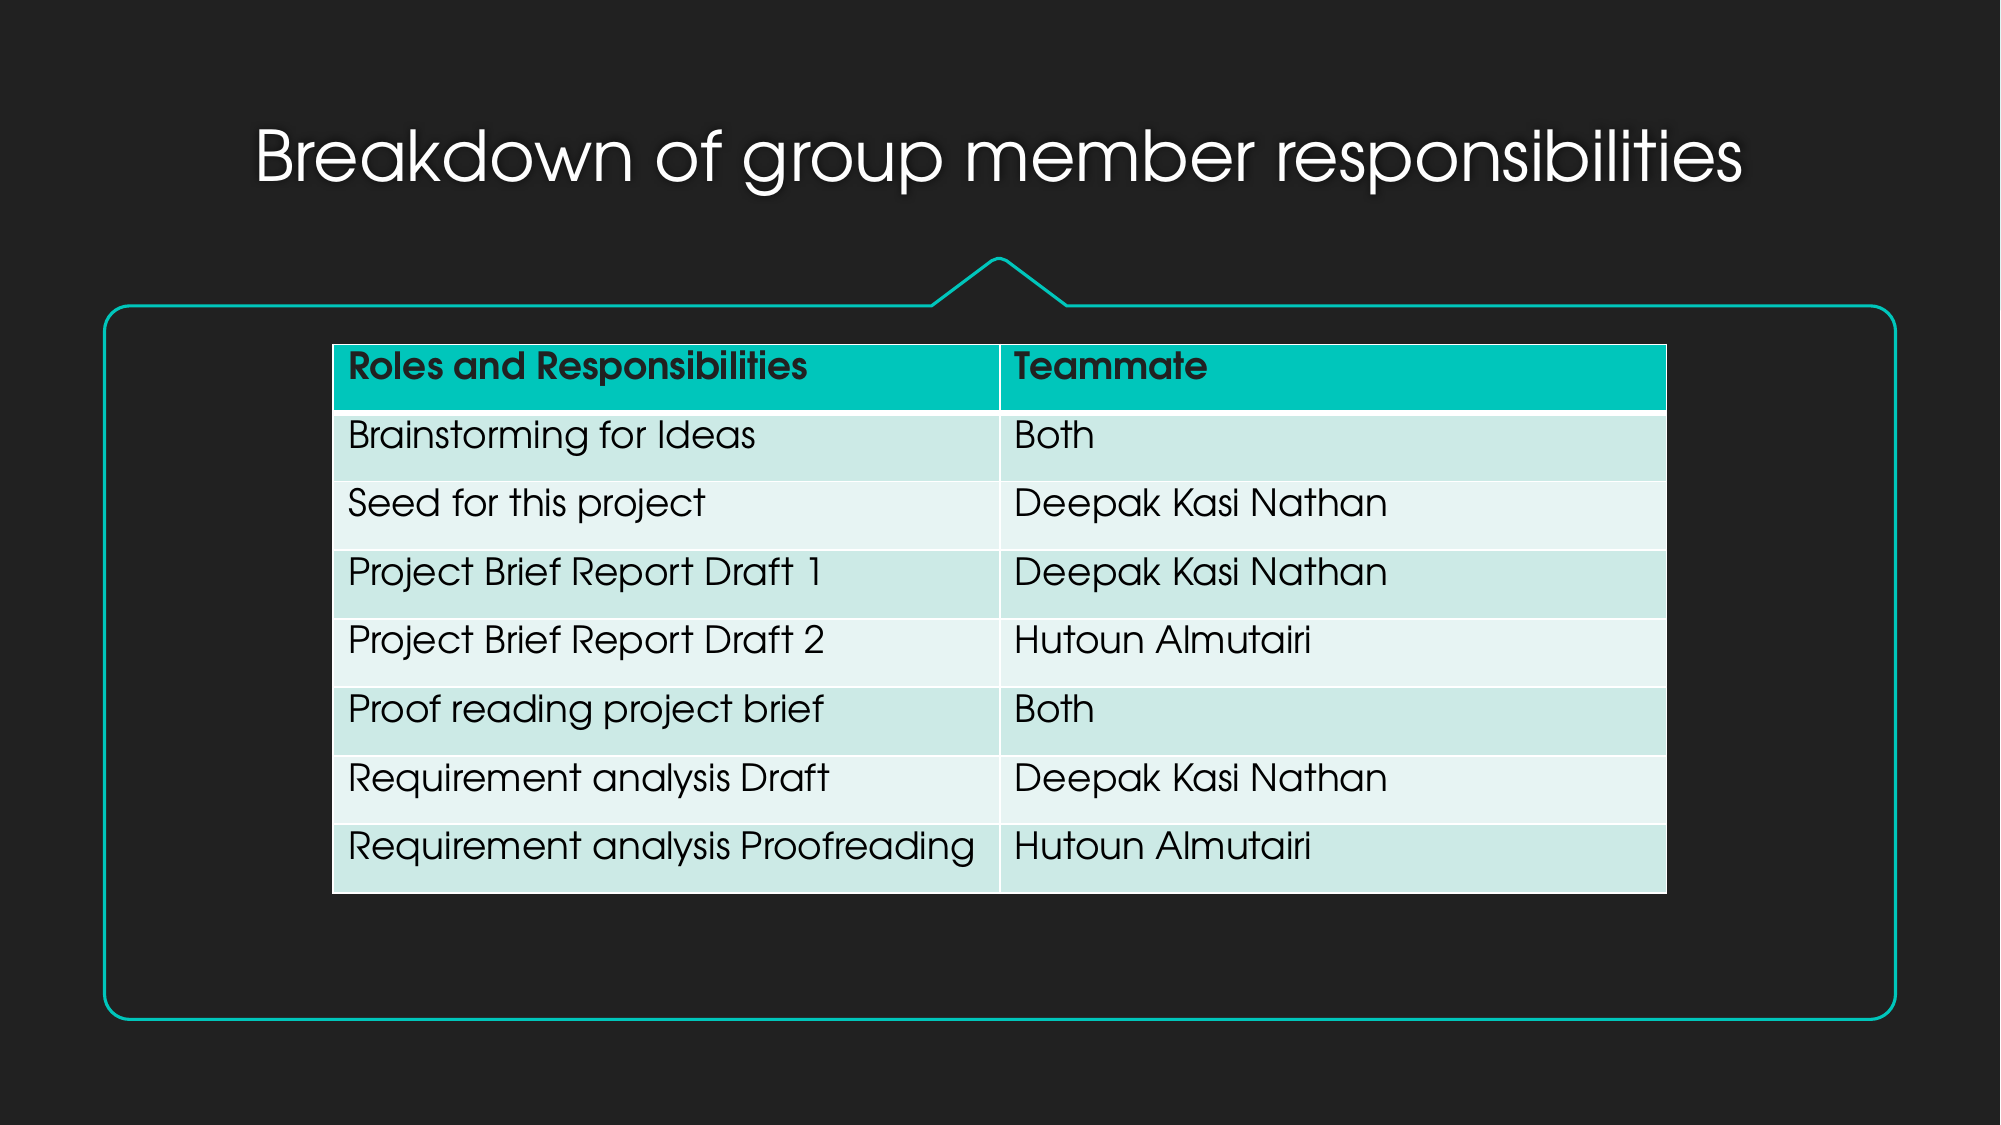

# Breakdown of group member responsibilities

| Roles and Responsibilities | Teammate |
| --- | --- |
| Brainstorming for Ideas | Both |
| Seed for this project | Deepak Kasi Nathan |
| Project Brief Report Draft 1 | Deepak Kasi Nathan |
| Project Brief Report Draft 2 | Hutoun Almutairi |
| Proof reading project brief | Both |
| Requirement analysis Draft | Deepak Kasi Nathan |
| Requirement analysis Proofreading | Hutoun Almutairi |